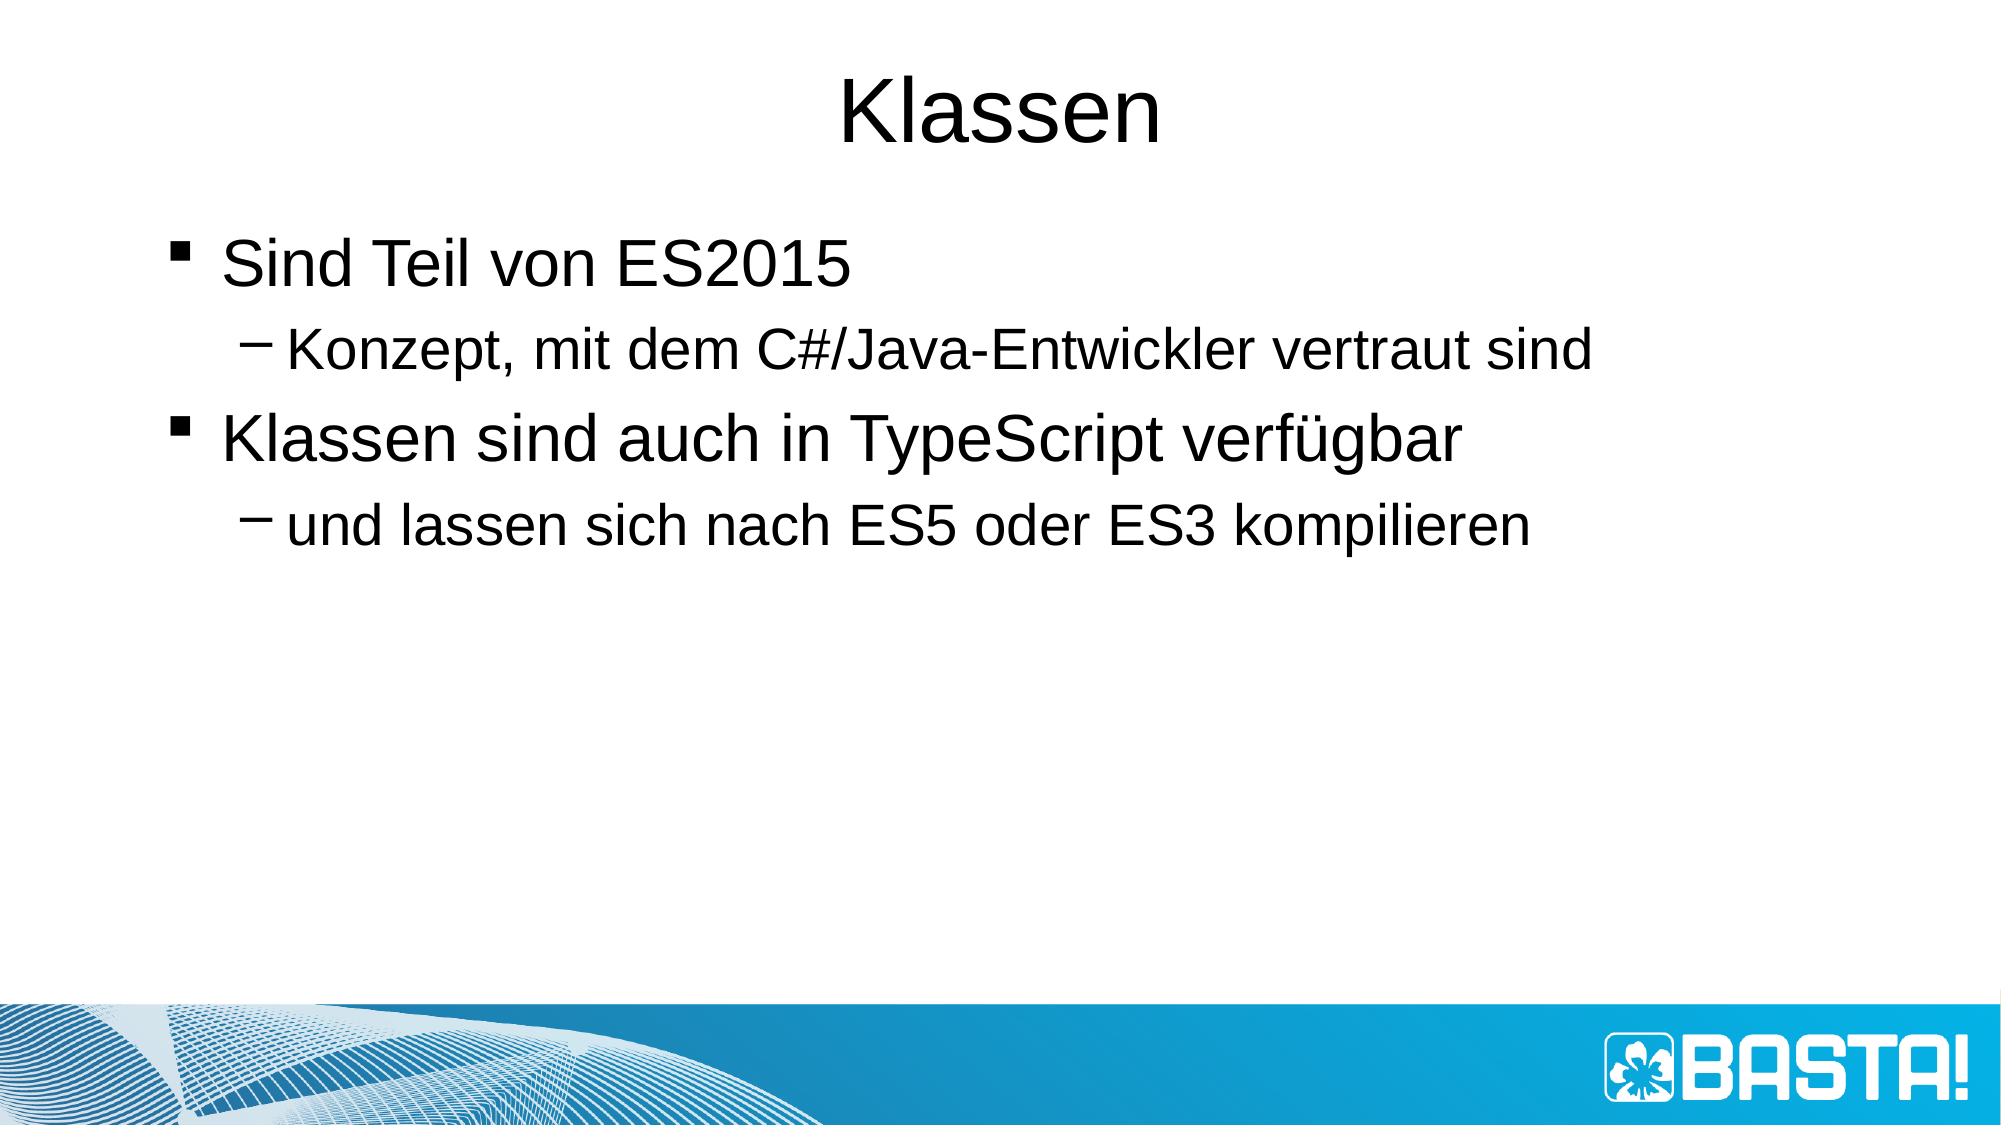

# Klassen
Sind Teil von ES2015
Konzept, mit dem C#/Java-Entwickler vertraut sind
Klassen sind auch in TypeScript verfügbar
und lassen sich nach ES5 oder ES3 kompilieren